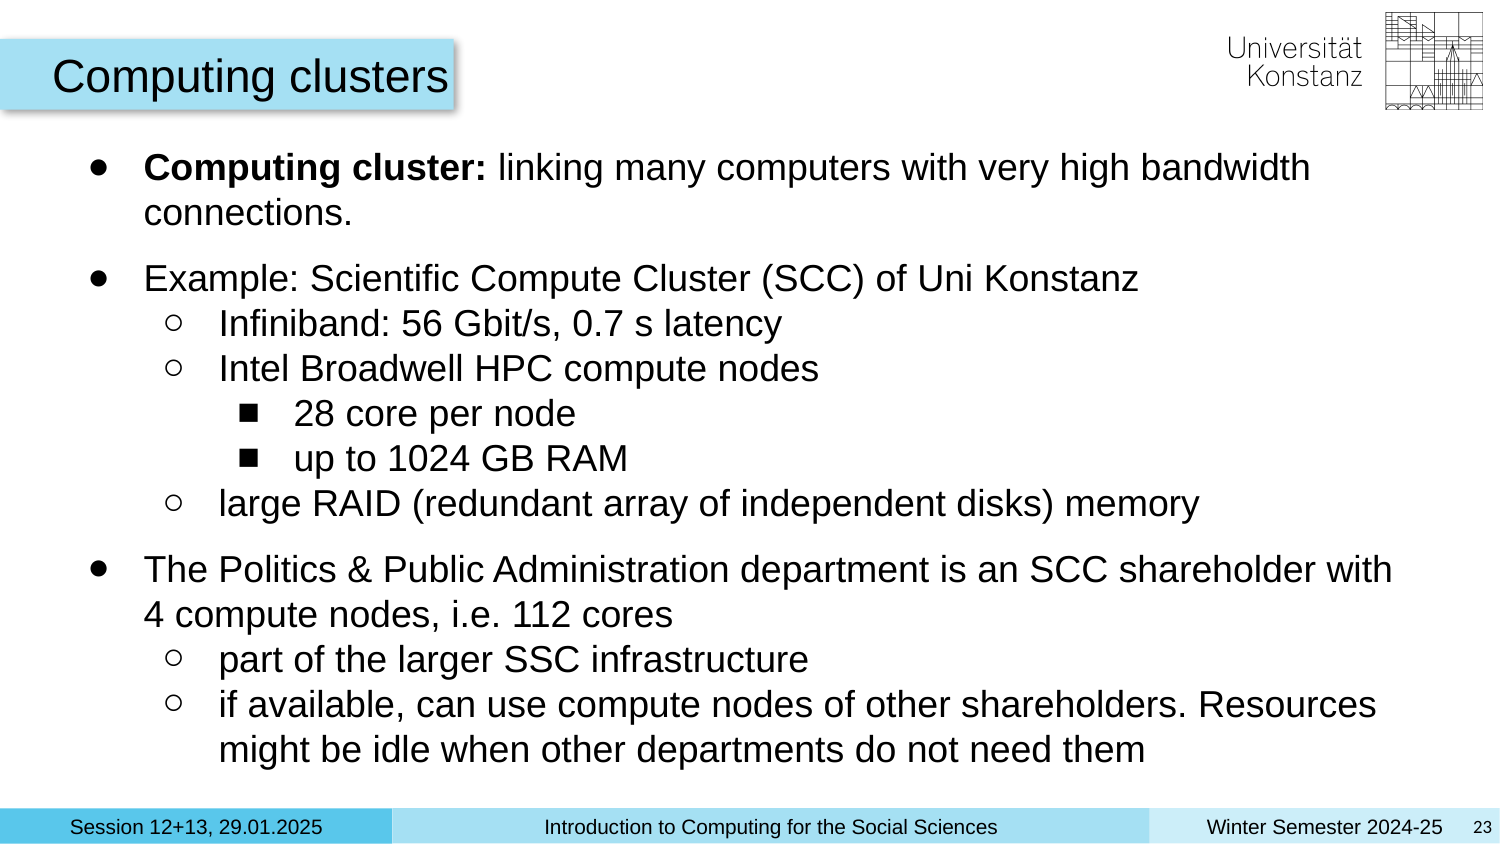

Computing clusters
Computing cluster: linking many computers with very high bandwidth connections.
Example: Scientific Compute Cluster (SCC) of Uni Konstanz
Infiniband: 56 Gbit/s, 0.7 s latency
Intel Broadwell HPC compute nodes
28 core per node
up to 1024 GB RAM
large RAID (redundant array of independent disks) memory
The Politics & Public Administration department is an SCC shareholder with
4 compute nodes, i.e. 112 cores
part of the larger SSC infrastructure
if available, can use compute nodes of other shareholders. Resources might be idle when other departments do not need them